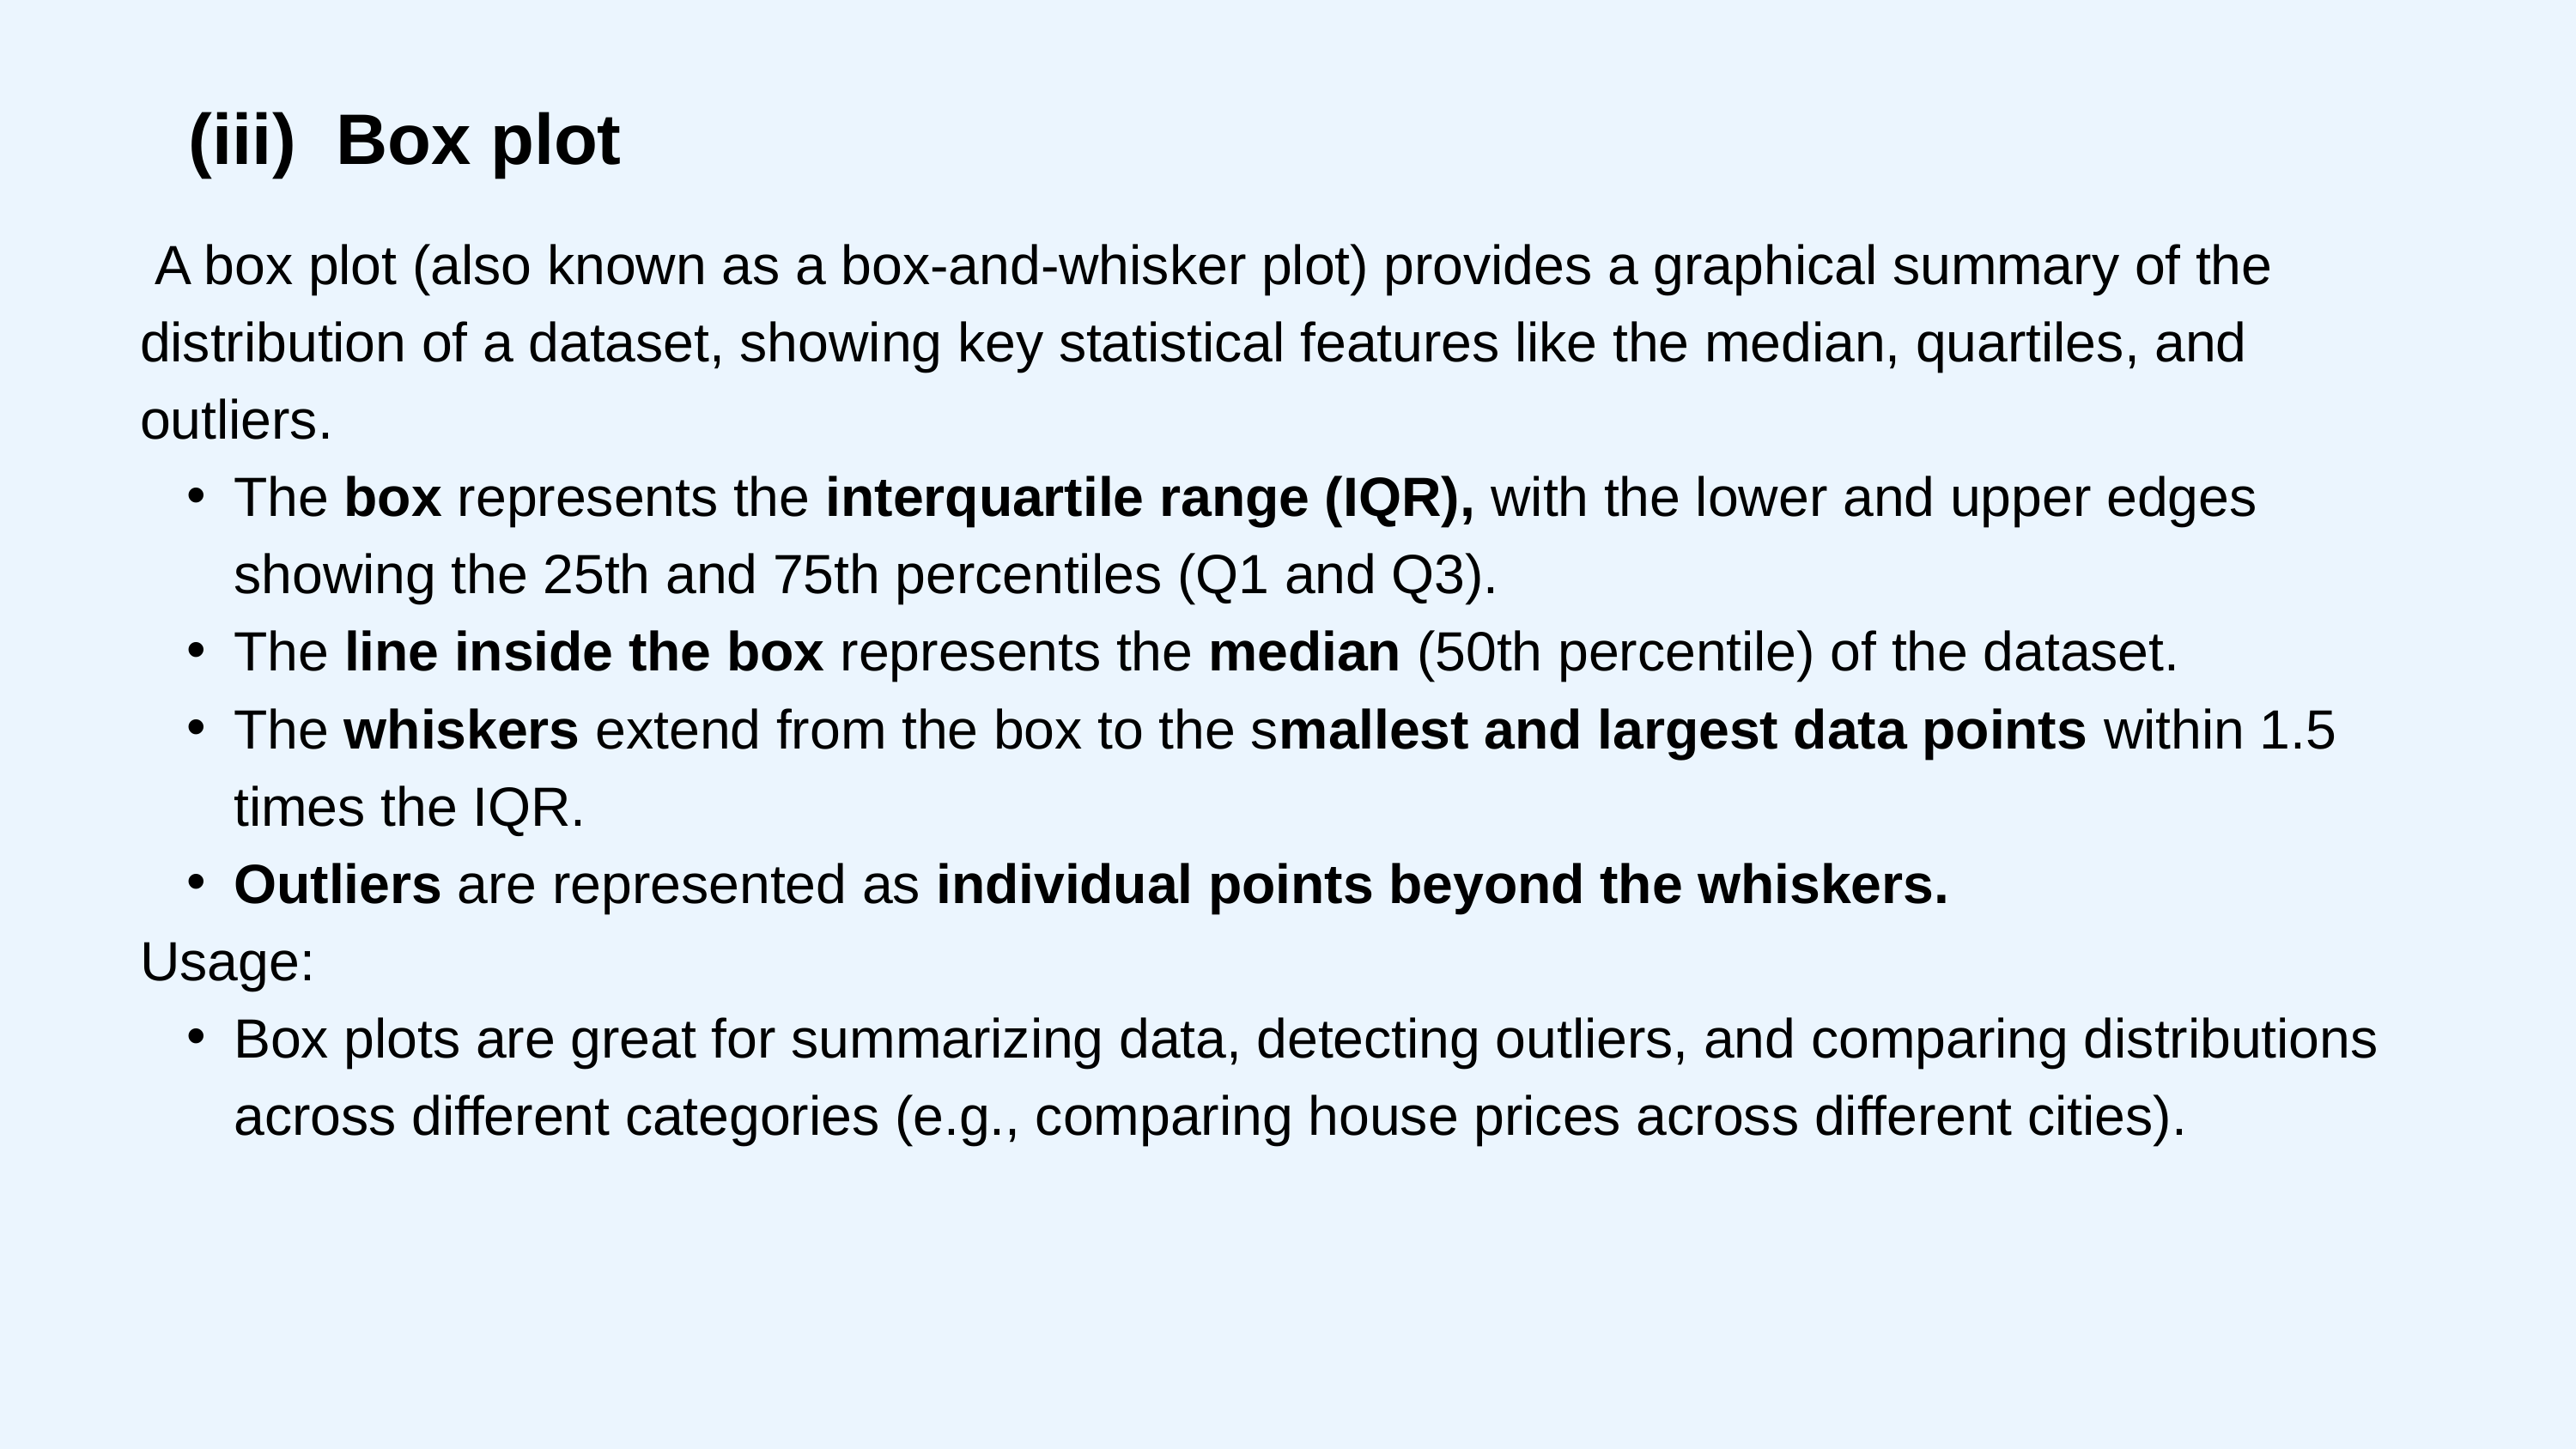

(iii)  Box plot
 A box plot (also known as a box-and-whisker plot) provides a graphical summary of the distribution of a dataset, showing key statistical features like the median, quartiles, and outliers.
The box represents the interquartile range (IQR), with the lower and upper edges showing the 25th and 75th percentiles (Q1 and Q3).
The line inside the box represents the median (50th percentile) of the dataset.
The whiskers extend from the box to the smallest and largest data points within 1.5 times the IQR.
Outliers are represented as individual points beyond the whiskers.
Usage:
Box plots are great for summarizing data, detecting outliers, and comparing distributions across different categories (e.g., comparing house prices across different cities).